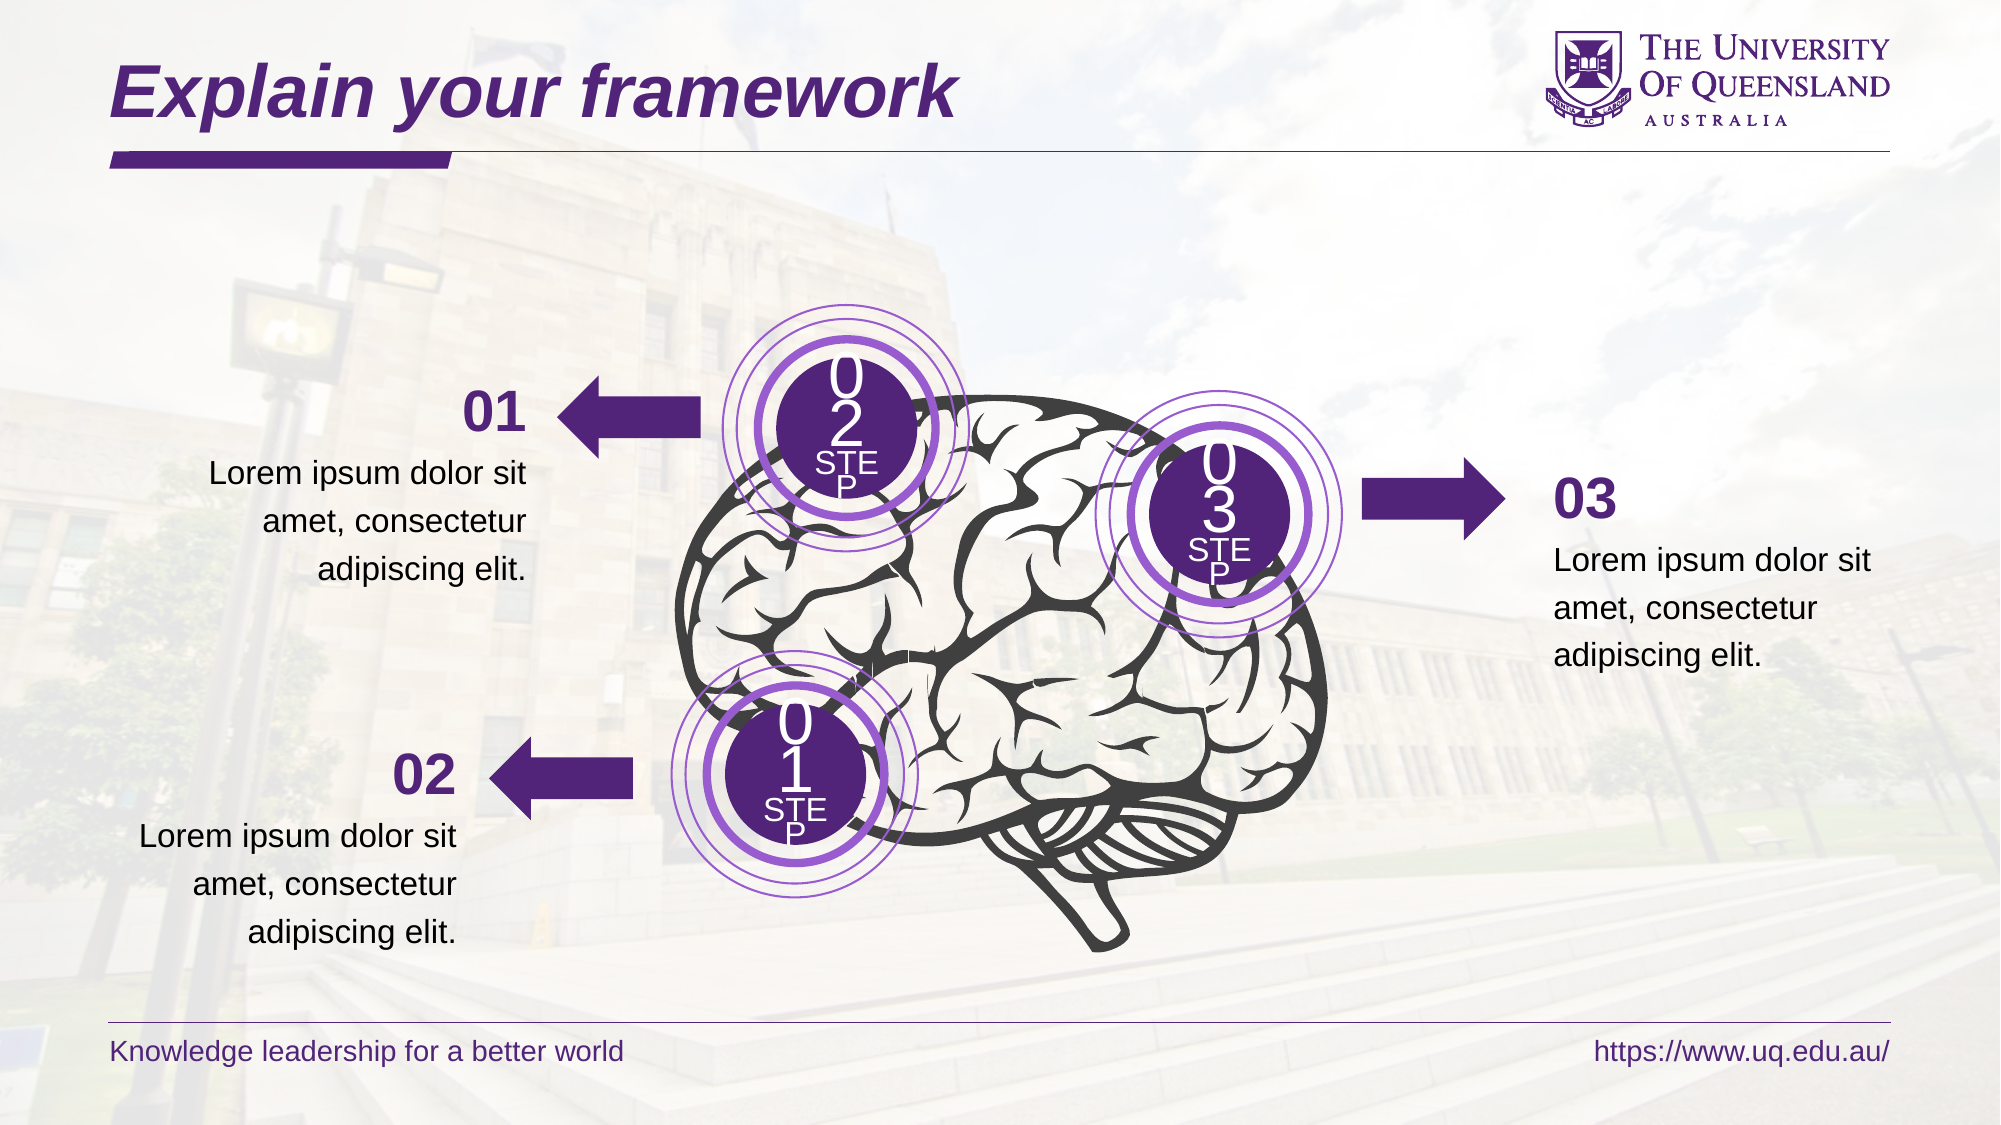

# Explain your framework

02
STEP
01
Lorem ipsum dolor sit amet, consectetur adipiscing elit.

03
STEP

03
Lorem ipsum dolor sit amet, consectetur adipiscing elit.

01
STEP
02
Lorem ipsum dolor sit amet, consectetur adipiscing elit.